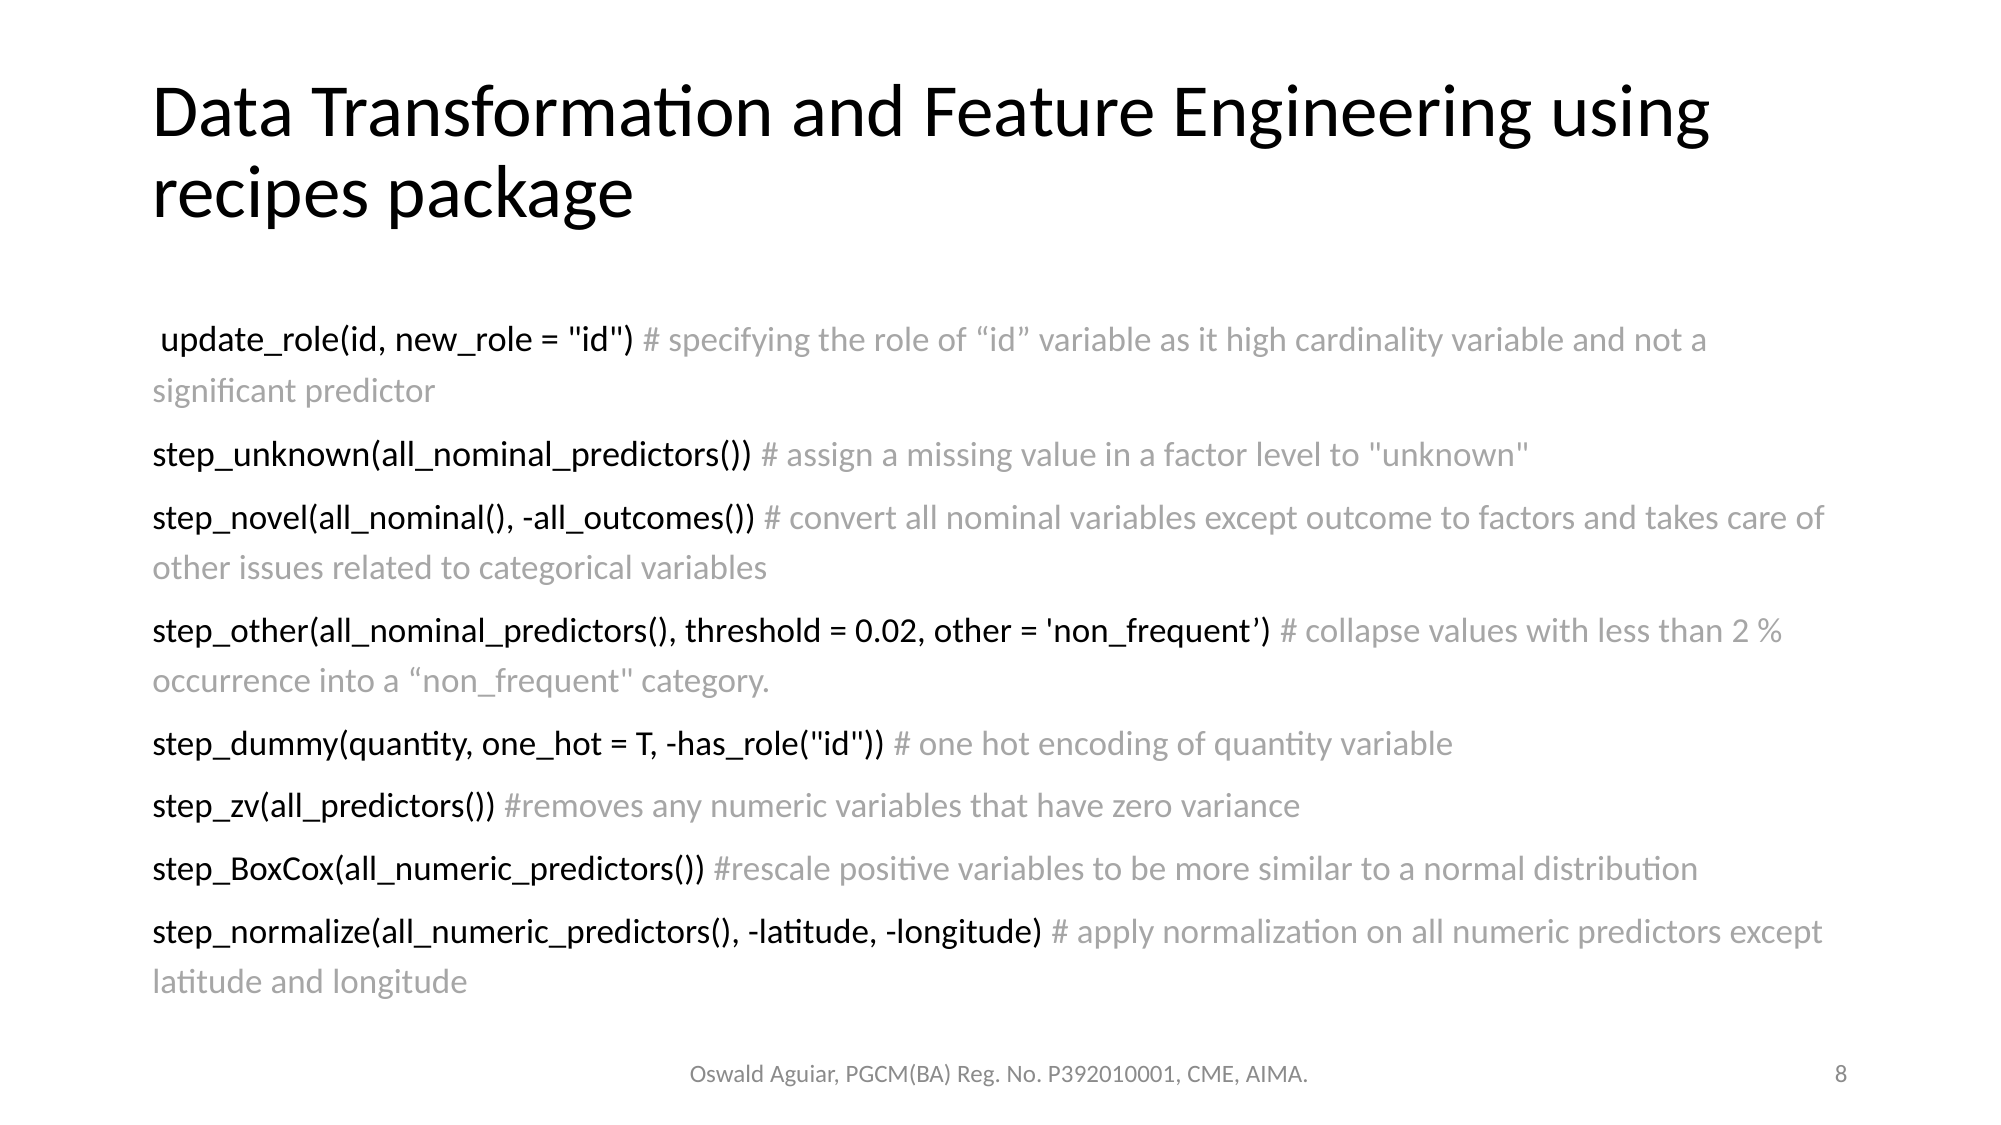

# Data Transformation and Feature Engineering using recipes package
 update_role(id, new_role = "id") # specifying the role of “id” variable as it high cardinality variable and not a significant predictor
step_unknown(all_nominal_predictors()) # assign a missing value in a factor level to "unknown"
step_novel(all_nominal(), -all_outcomes()) # convert all nominal variables except outcome to factors and takes care of other issues related to categorical variables
step_other(all_nominal_predictors(), threshold = 0.02, other = 'non_frequent’) # collapse values with less than 2 % occurrence into a “non_frequent" category.
step_dummy(quantity, one_hot = T, -has_role("id")) # one hot encoding of quantity variable
step_zv(all_predictors()) #removes any numeric variables that have zero variance
step_BoxCox(all_numeric_predictors()) #rescale positive variables to be more similar to a normal distribution
step_normalize(all_numeric_predictors(), -latitude, -longitude) # apply normalization on all numeric predictors except latitude and longitude
Oswald Aguiar, PGCM(BA) Reg. No. P392010001, CME, AIMA.
8